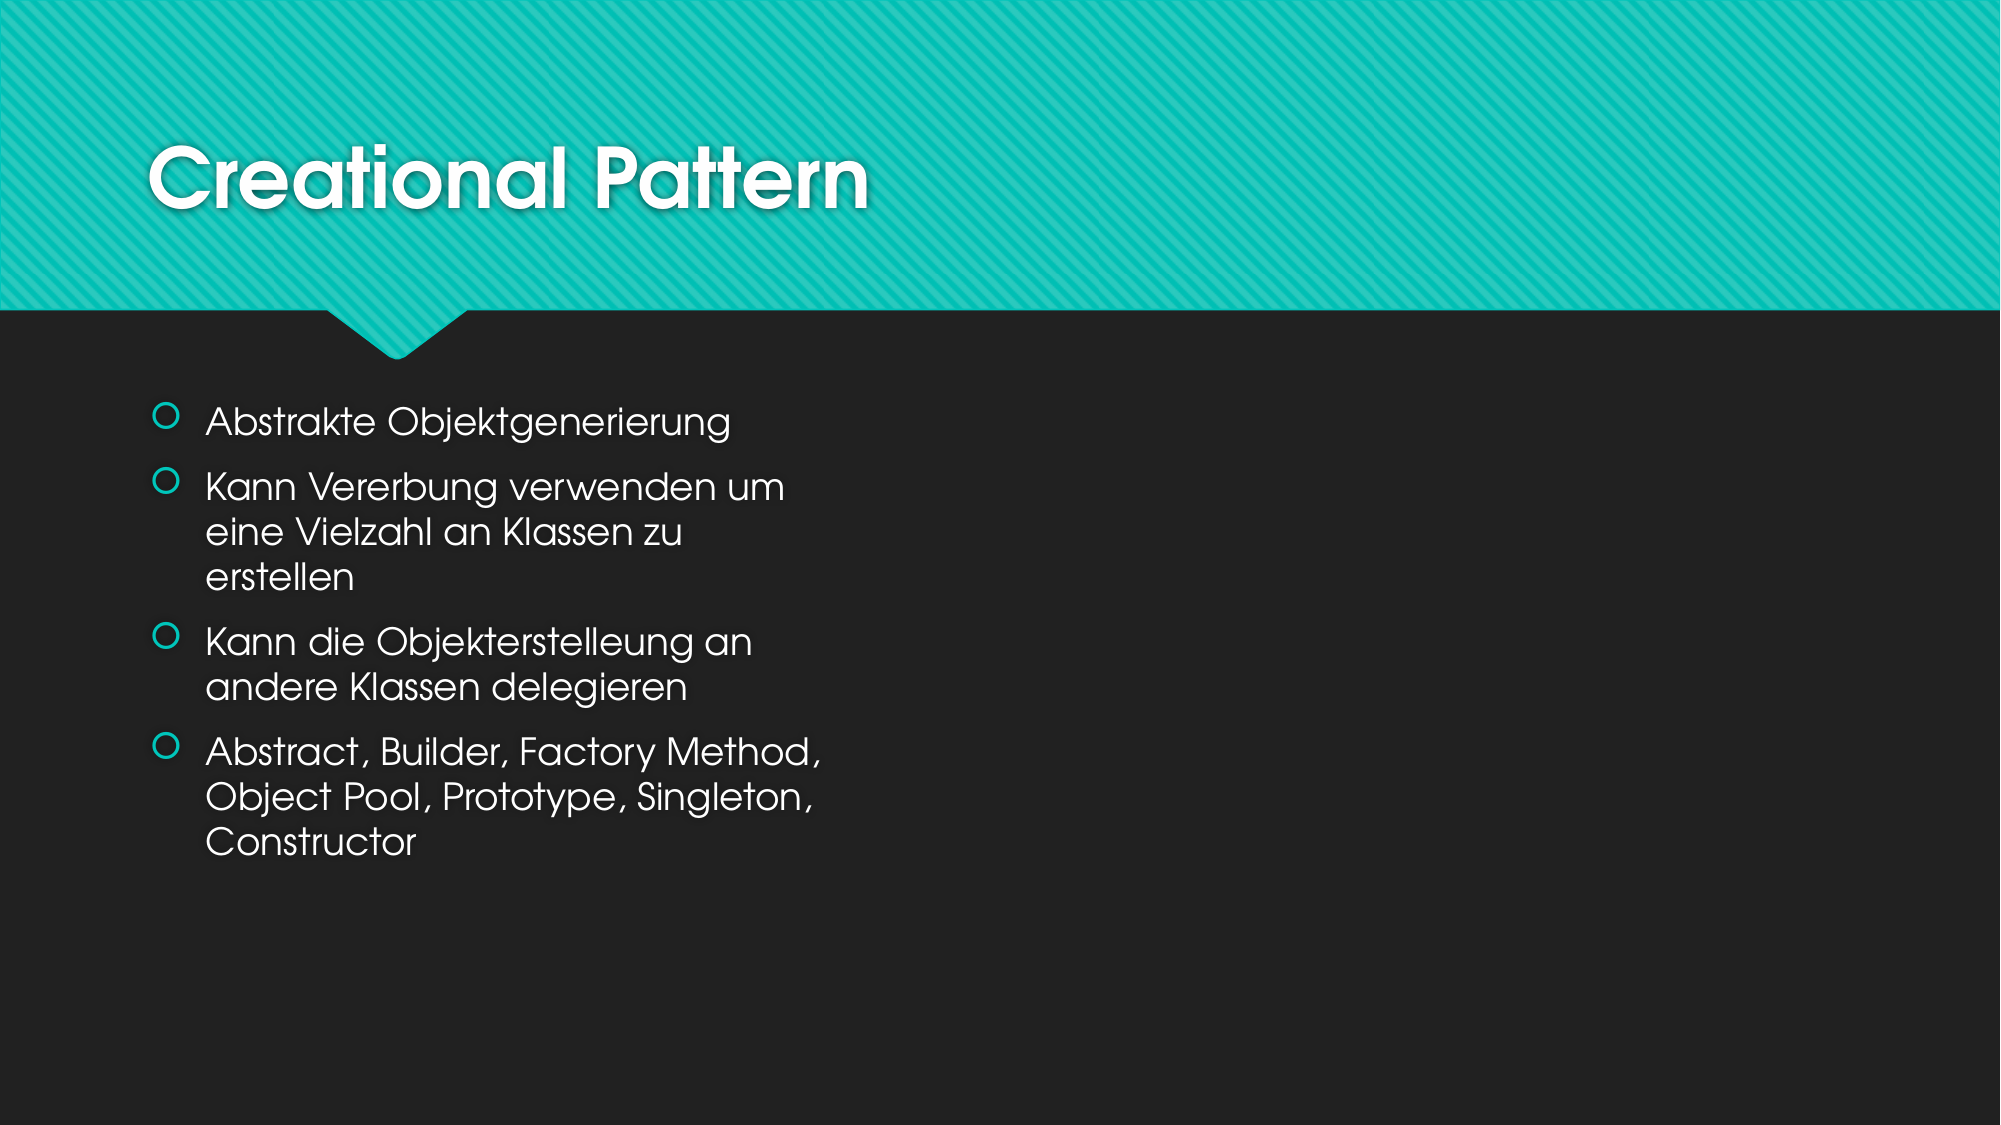

# Creational Pattern
Abstrakte Objektgenerierung
Kann Vererbung verwenden um eine Vielzahl an Klassen zu erstellen
Kann die Objekterstelleung an andere Klassen delegieren
Abstract, Builder, Factory Method, Object Pool, Prototype, Singleton, Constructor